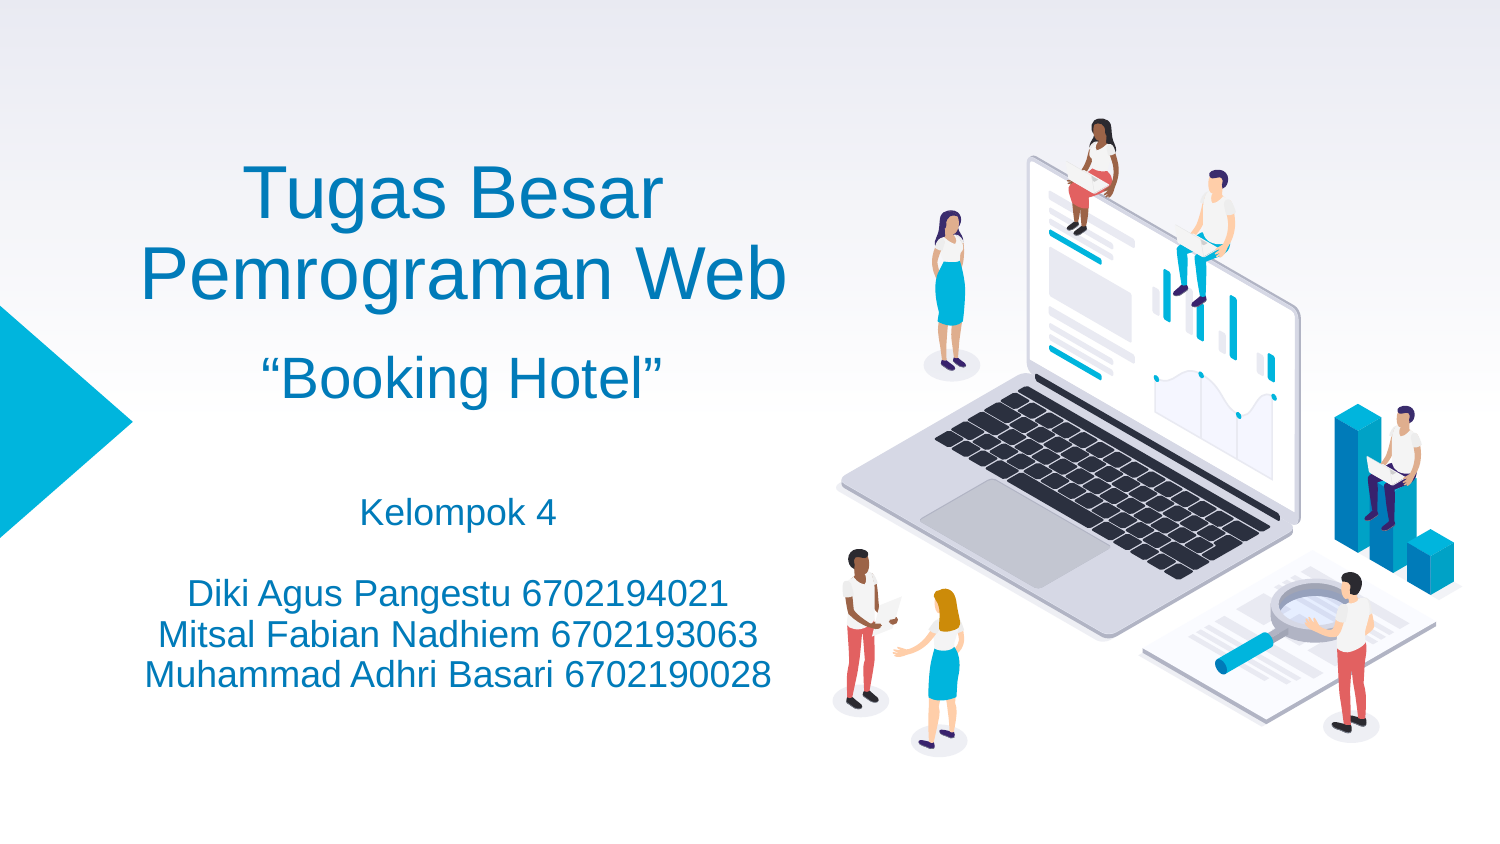

# Tugas Besar Pemrograman Web

“Booking Hotel”
Kelompok 4

Diki Agus Pangestu 6702194021
Mitsal Fabian Nadhiem 6702193063
Muhammad Adhri Basari 6702190028